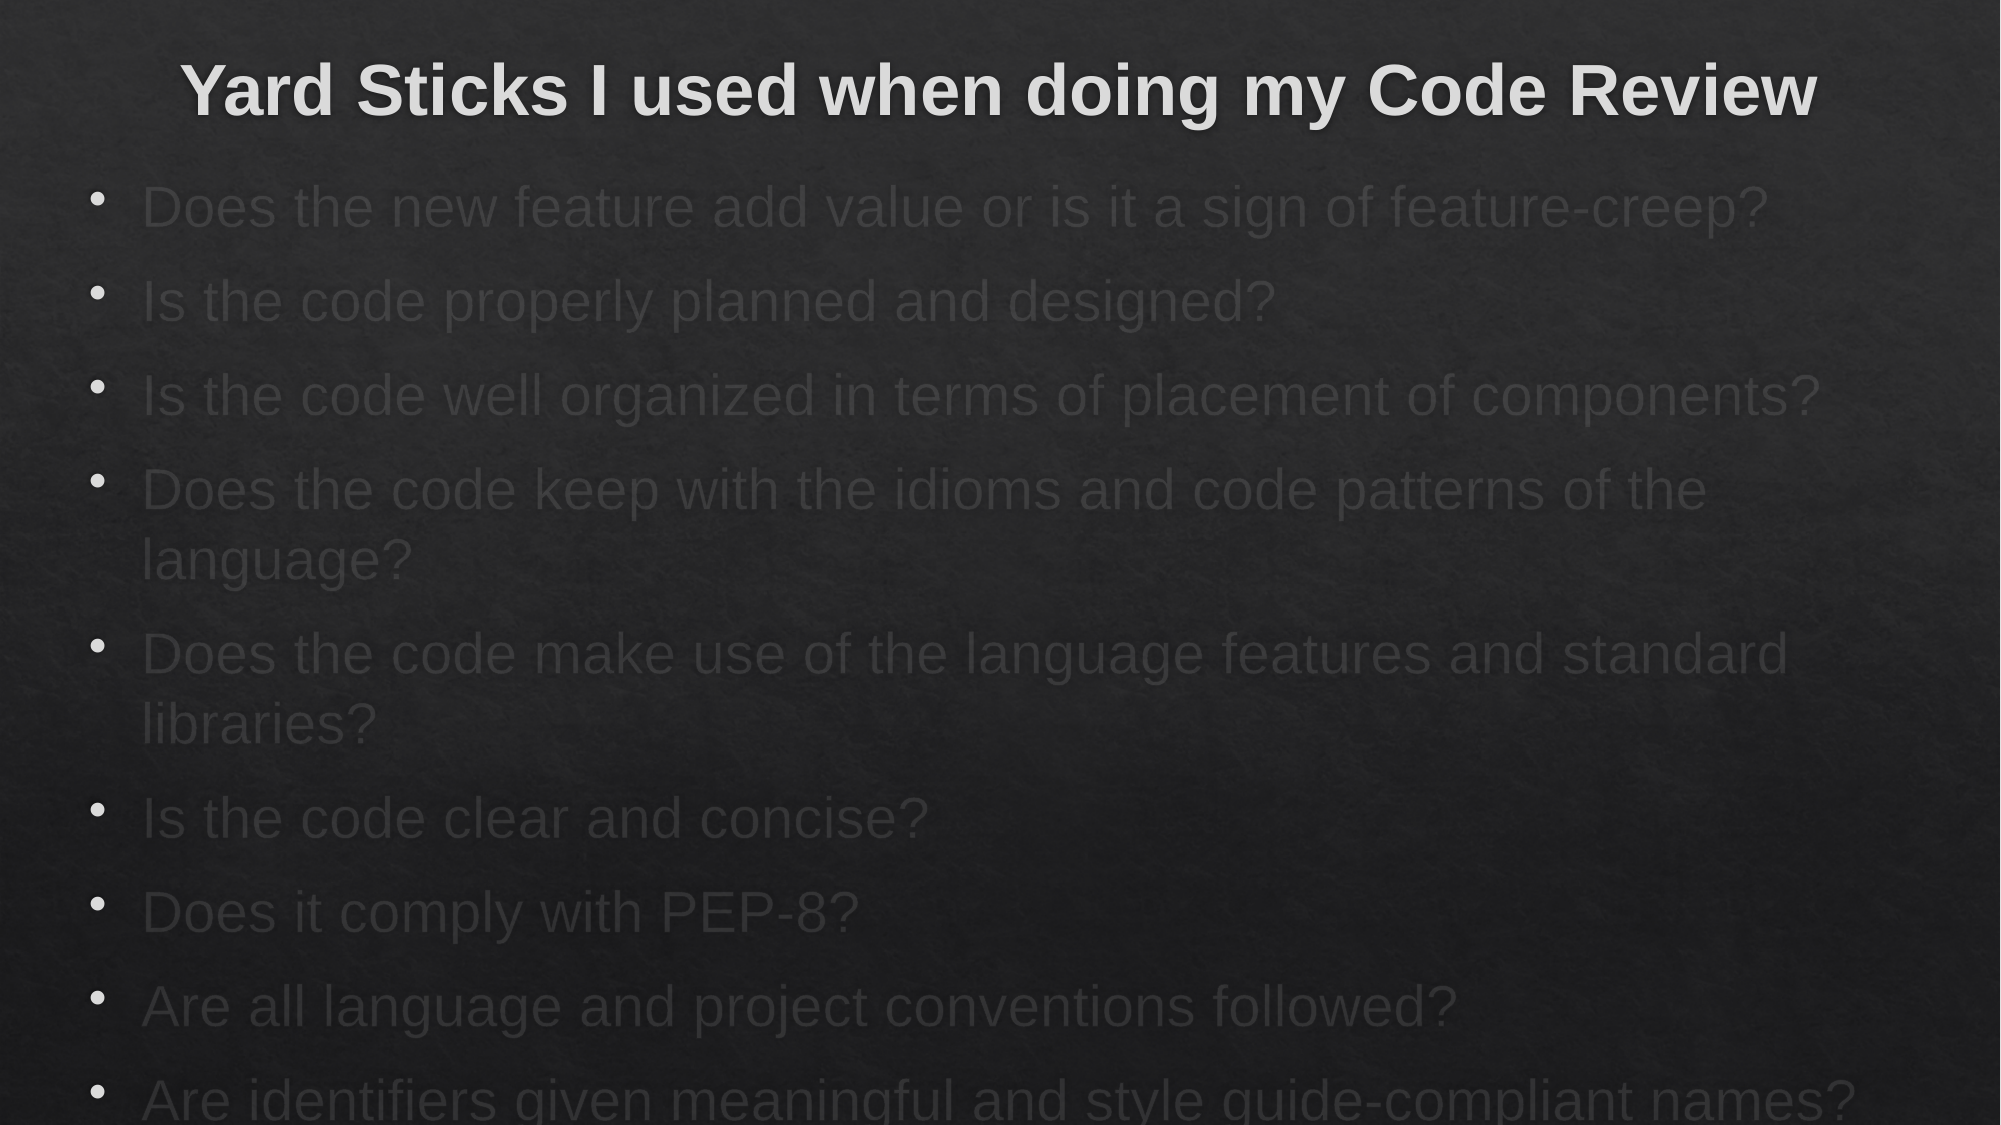

# Yard Sticks I used when doing my Code Review
Does the new feature add value or is it a sign of feature-creep?
Is the code properly planned and designed?
Is the code well organized in terms of placement of components?
Does the code keep with the idioms and code patterns of the language?
Does the code make use of the language features and standard libraries?
Is the code clear and concise?
Does it comply with PEP-8?
Are all language and project conventions followed?
Are identifiers given meaningful and style guide-compliant names?